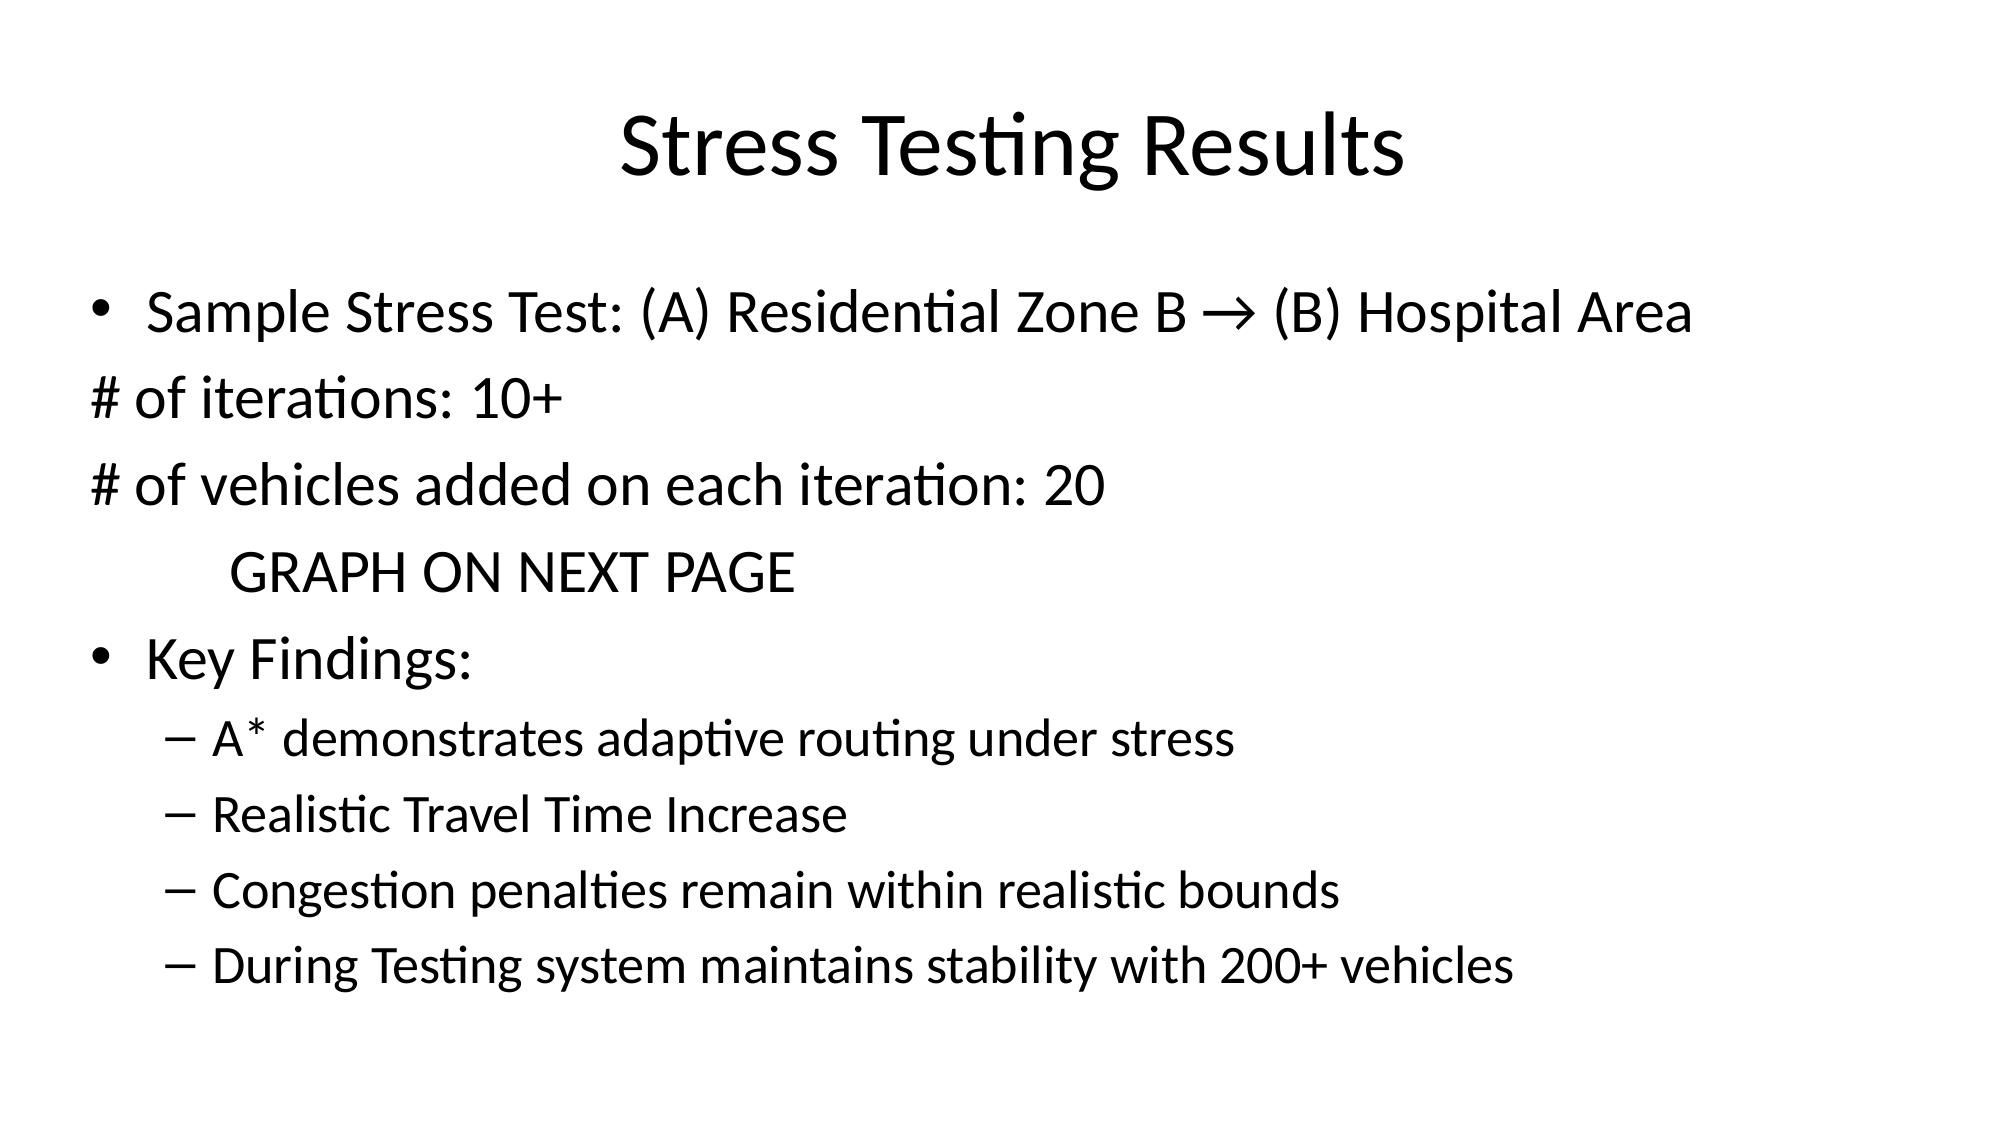

# Stress Testing Results
Sample Stress Test: (A) Residential Zone B → (B) Hospital Area
# of iterations: 10+
# of vehicles added on each iteration: 20
								GRAPH ON NEXT PAGE
Key Findings:
A* demonstrates adaptive routing under stress
Realistic Travel Time Increase
Congestion penalties remain within realistic bounds
During Testing system maintains stability with 200+ vehicles